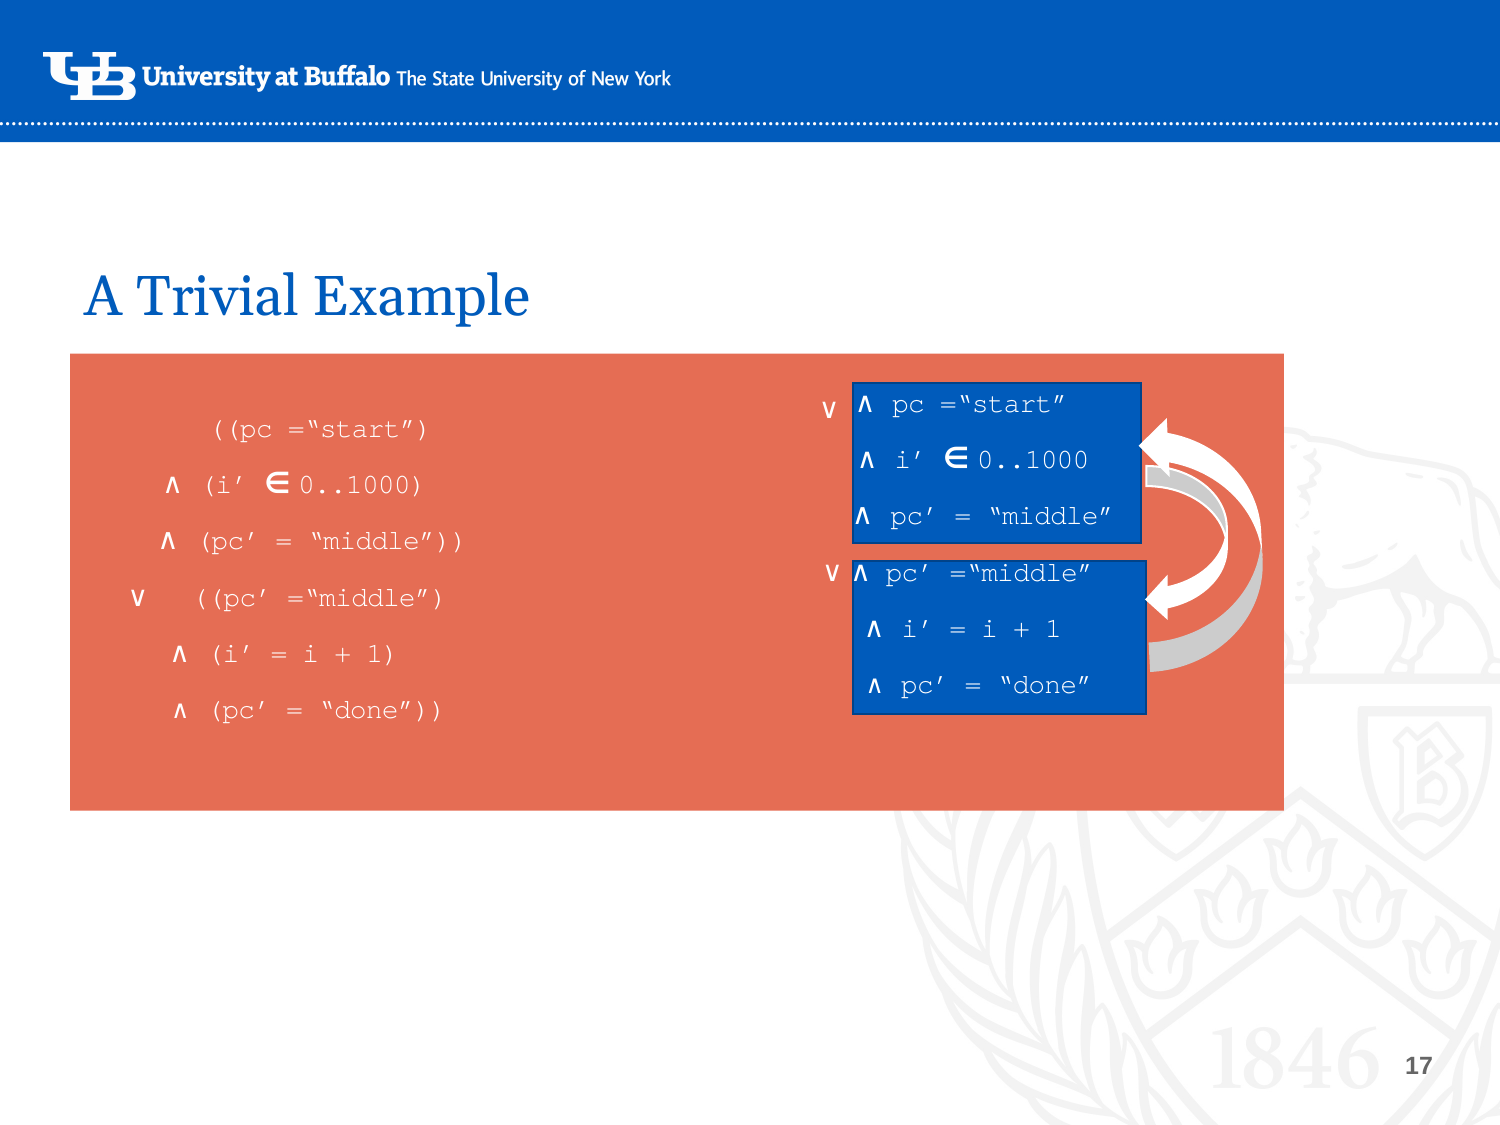

# A Trivial Example

  ∧ pc =“start”
     ∧ i’ ∈ 0..1000
    ∧ pc’ = “middle”
∨ ∧  pc’ =“middle”
      ∧ i’ = i + 1
       ∧ pc’ = “done”

     ((pc =“start”)
     ∧ (i’ ∈ 0..1000)
    ∧ (pc’ = “middle”))
∨      ((pc’ =“middle”)
      ∧ (i’ = i + 1)
       ∧ (pc’ = “done”))

∨